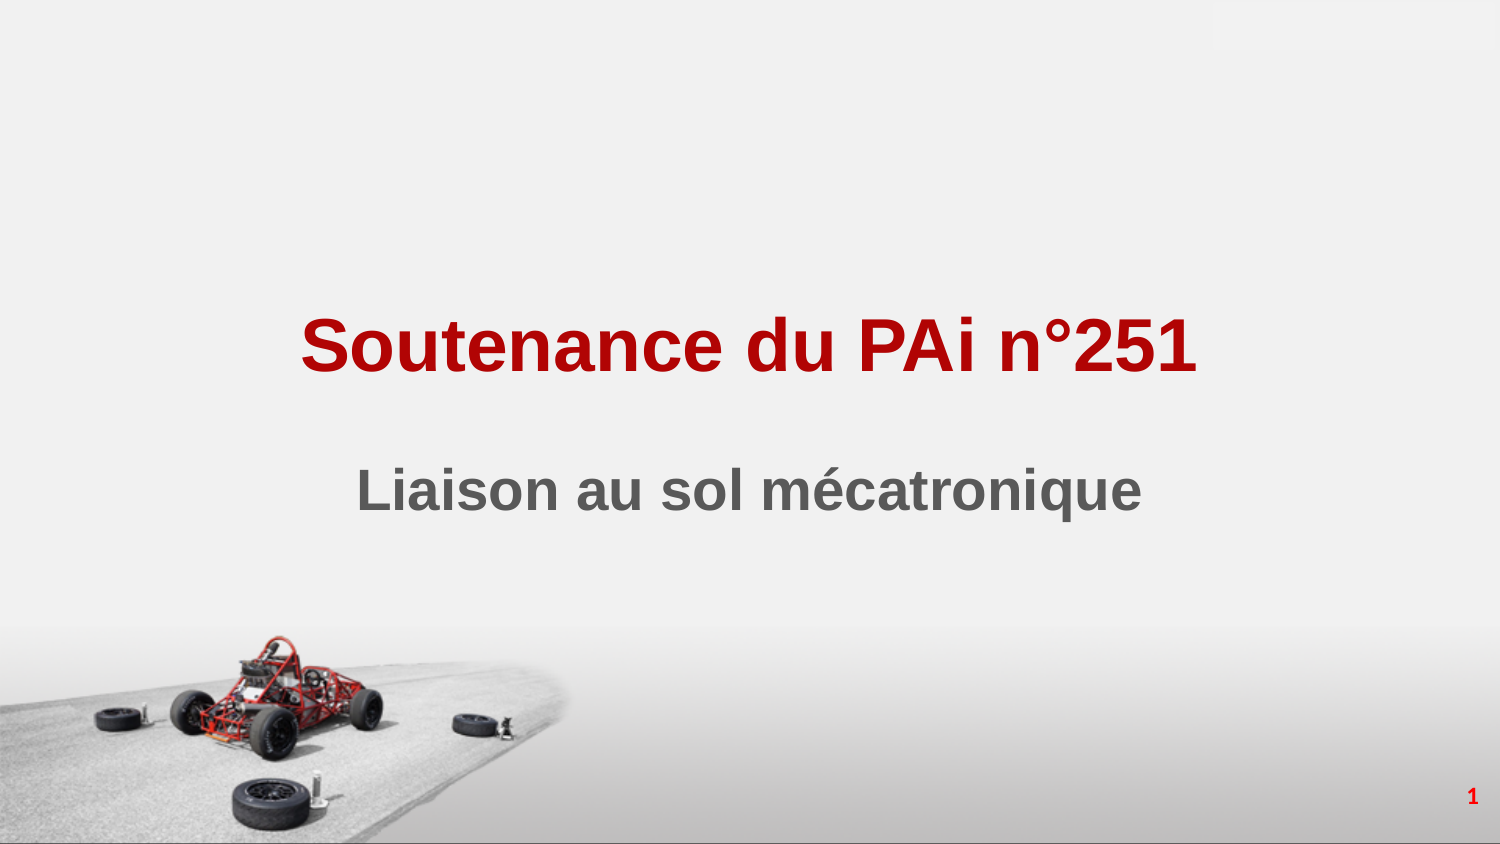

# Soutenance du PAi n°251
Liaison au sol mécatronique
1